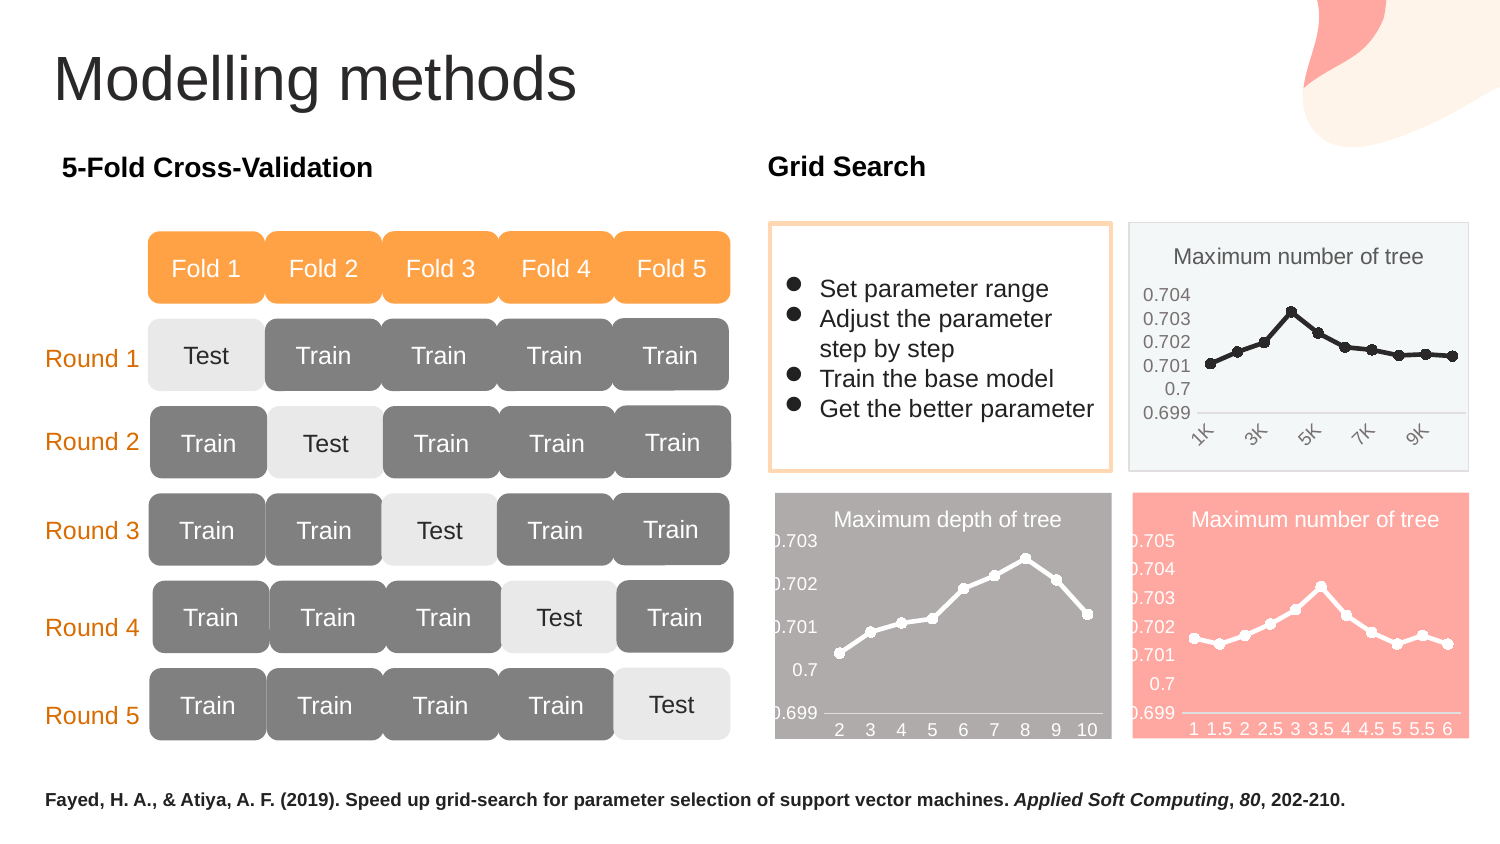

Modelling methods
Grid Search
5-Fold Cross-Validation

### Chart: Maximum number of tree

| Category | AUC |
|---|---|
| 1K | 0.7011 |
| 2K | 0.7016 |
| 3K | 0.702 |
| 4K | 0.7033 |
| 5K | 0.7024 |
| 6K | 0.7018 |
| 7K | 0.701686 |
| 8K | 0.70145 |
| 9K | 0.7015 |
| 10K | 0.70142 |
Set parameter range
Adjust the parameter step by step
Train the base model
Get the better parameter
Fold 3
Fold 4
Fold 5
Fold 2
Fold 1
Train
Test
Train
Train
Train
Round 1
Round 2
Train
Train
Test
Train
Train
Round 3

### Chart: Maximum number of tree

| Category | AUC |
|---|---|
| 1 | 0.7016 |
| 1.5 | 0.7014 |
| 2 | 0.7017 |
| 2.5 | 0.7021 |
| 3 | 0.7026 |
| 3.5 | 0.7034 |
| 4 | 0.7024 |
| 4.5 | 0.7018 |
| 5 | 0.7014 |
| 5.5 | 0.7017 |
| 6 | 0.7014 |
Train

### Chart: Maximum depth of tree

| Category | AUC |
|---|---|
| 2 | 0.7004 |
| 3 | 0.70089 |
| 4 | 0.7011 |
| 5 | 0.7012 |
| 6 | 0.7019 |
| 7 | 0.7022 |
| 8 | 0.7026 |
| 9 | 0.7021 |
| 10 | 0.7013 |
Train
Train
Test
Train
Train
Train
Train
Train
Test
Round 4
Test
Train
Train
Train
Train
Round 5
Fayed, H. A., & Atiya, A. F. (2019). Speed up grid-search for parameter selection of support vector machines. Applied Soft Computing, 80, 202-210.